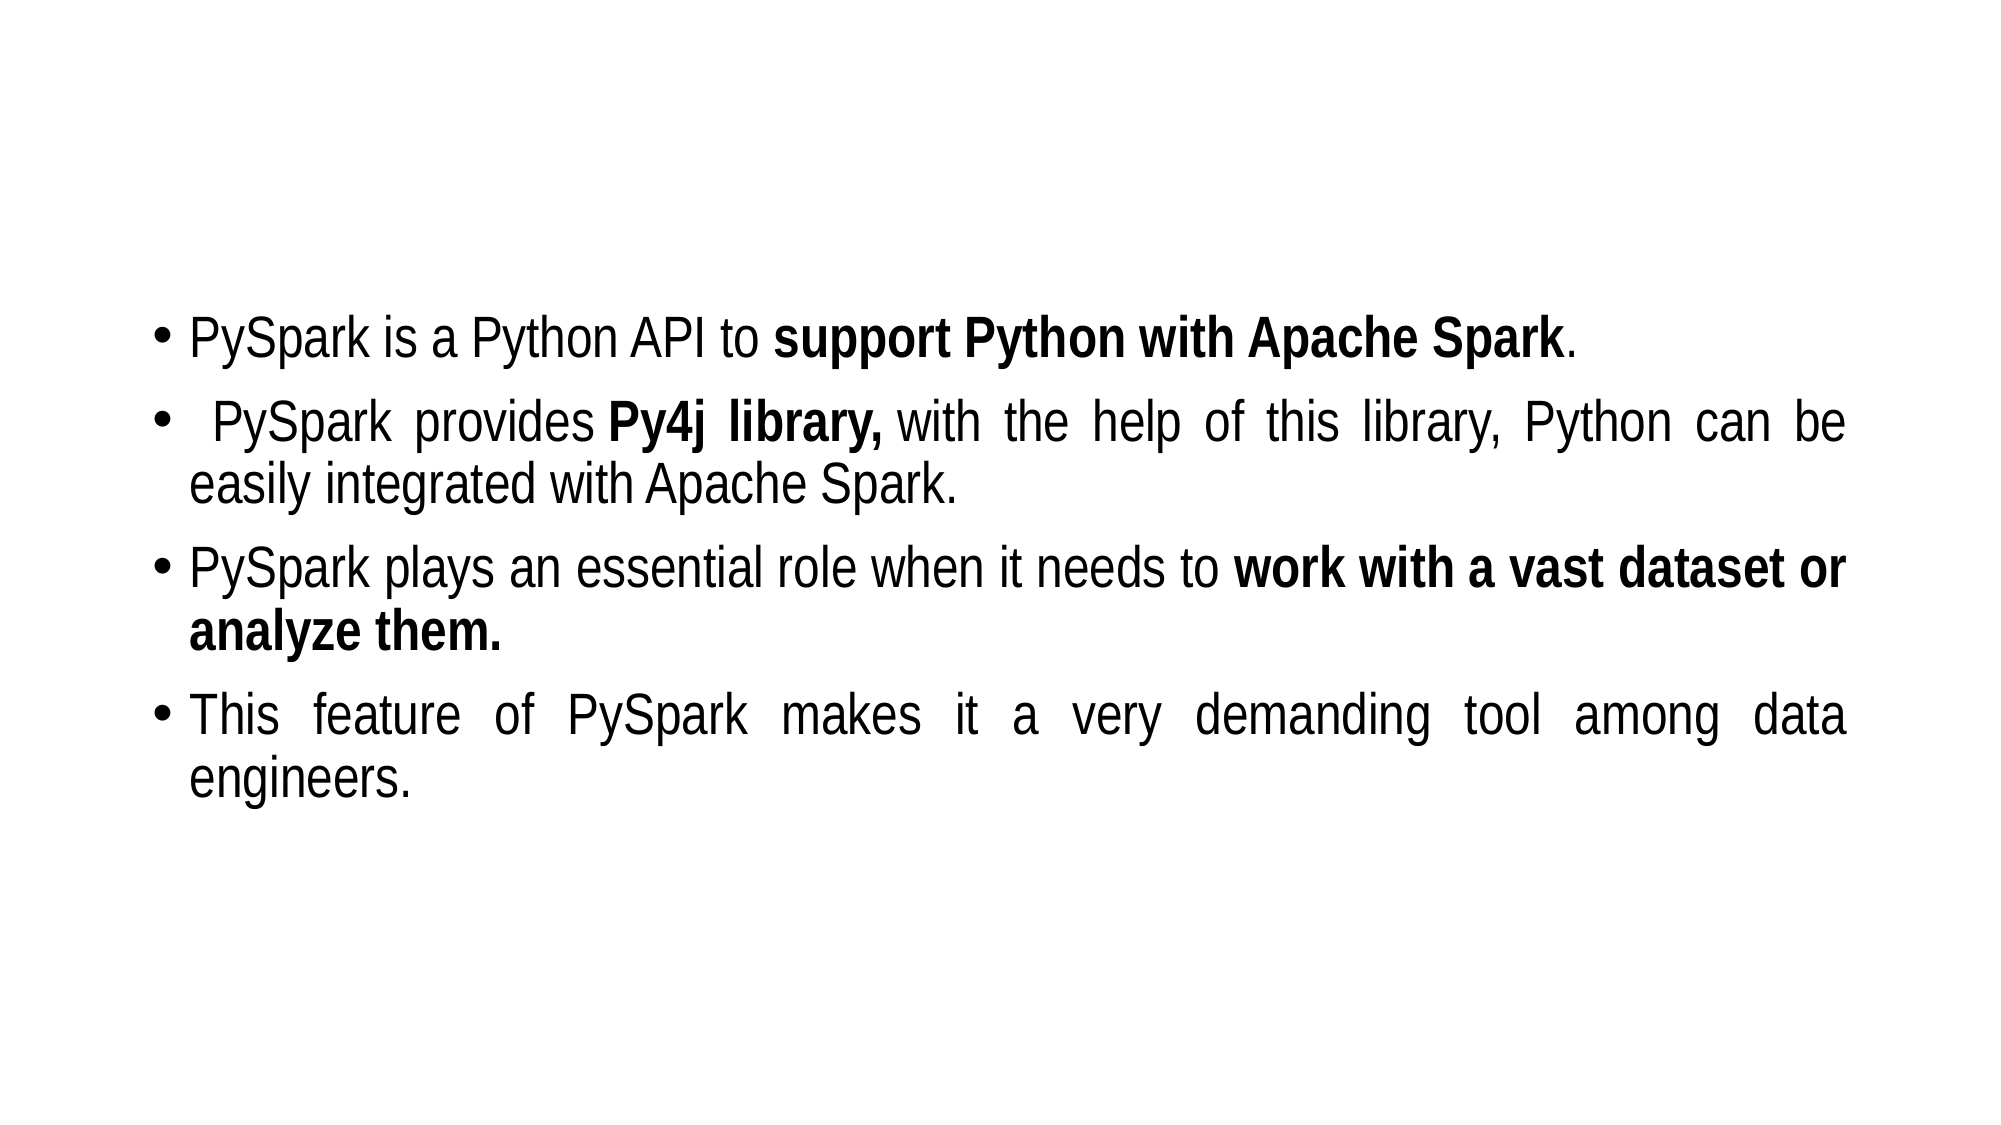

#
PySpark is a Python API to support Python with Apache Spark.
 PySpark provides Py4j library, with the help of this library, Python can be easily integrated with Apache Spark.
PySpark plays an essential role when it needs to work with a vast dataset or analyze them.
This feature of PySpark makes it a very demanding tool among data engineers.